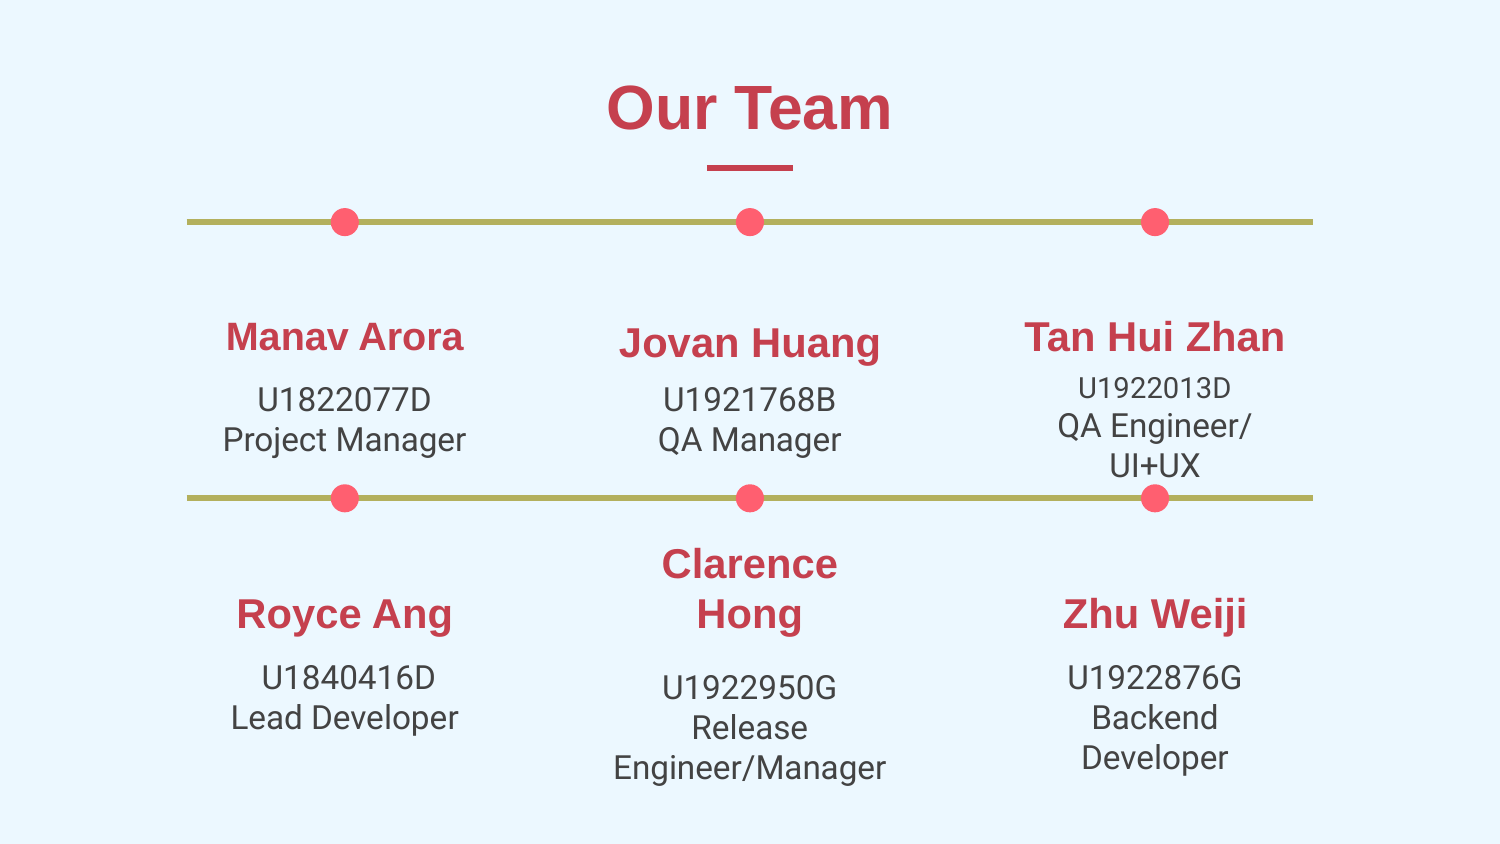

Our Team

Manav Arora
Tan Hui Zhan
Jovan Huang
U1922013D
QA Engineer/ UI+UX
U1822077D
Project Manager

U1921768B
QA Manager

# Royce Ang
Zhu Weiji
Clarence Hong
 U1840416D
Lead Developer

U1922876G
Backend Developer
U1922950G
Release Engineer/Manager